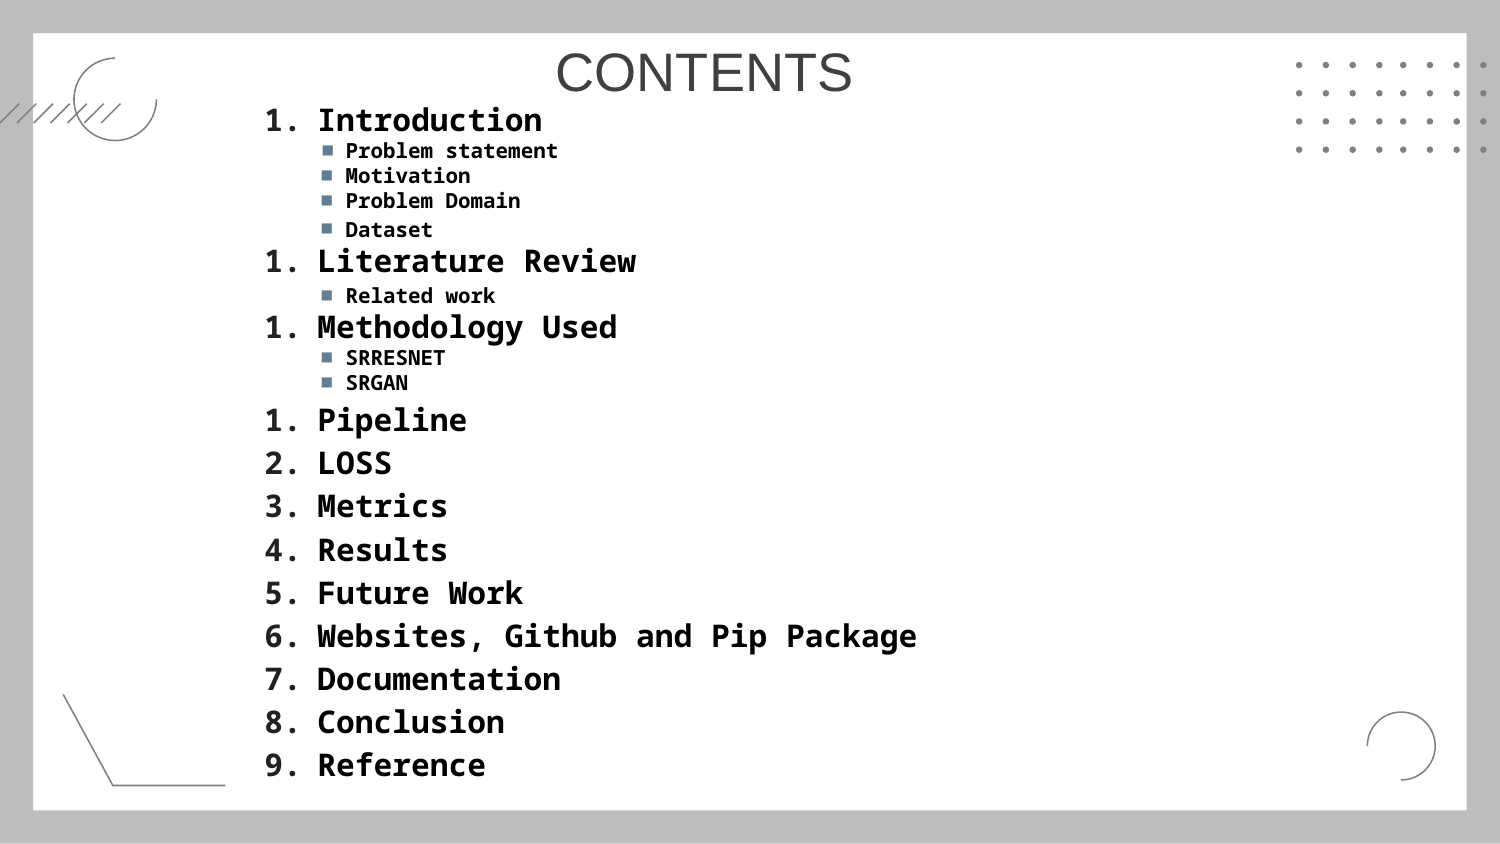

# CONTENTS

Introduction
Problem statement
Motivation
Problem Domain
Dataset
Literature Review
Related work
Methodology Used
SRRESNET
SRGAN
Pipeline
LOSS
Metrics
Results
Future Work
Websites, Github and Pip Package
Documentation
Conclusion
Reference